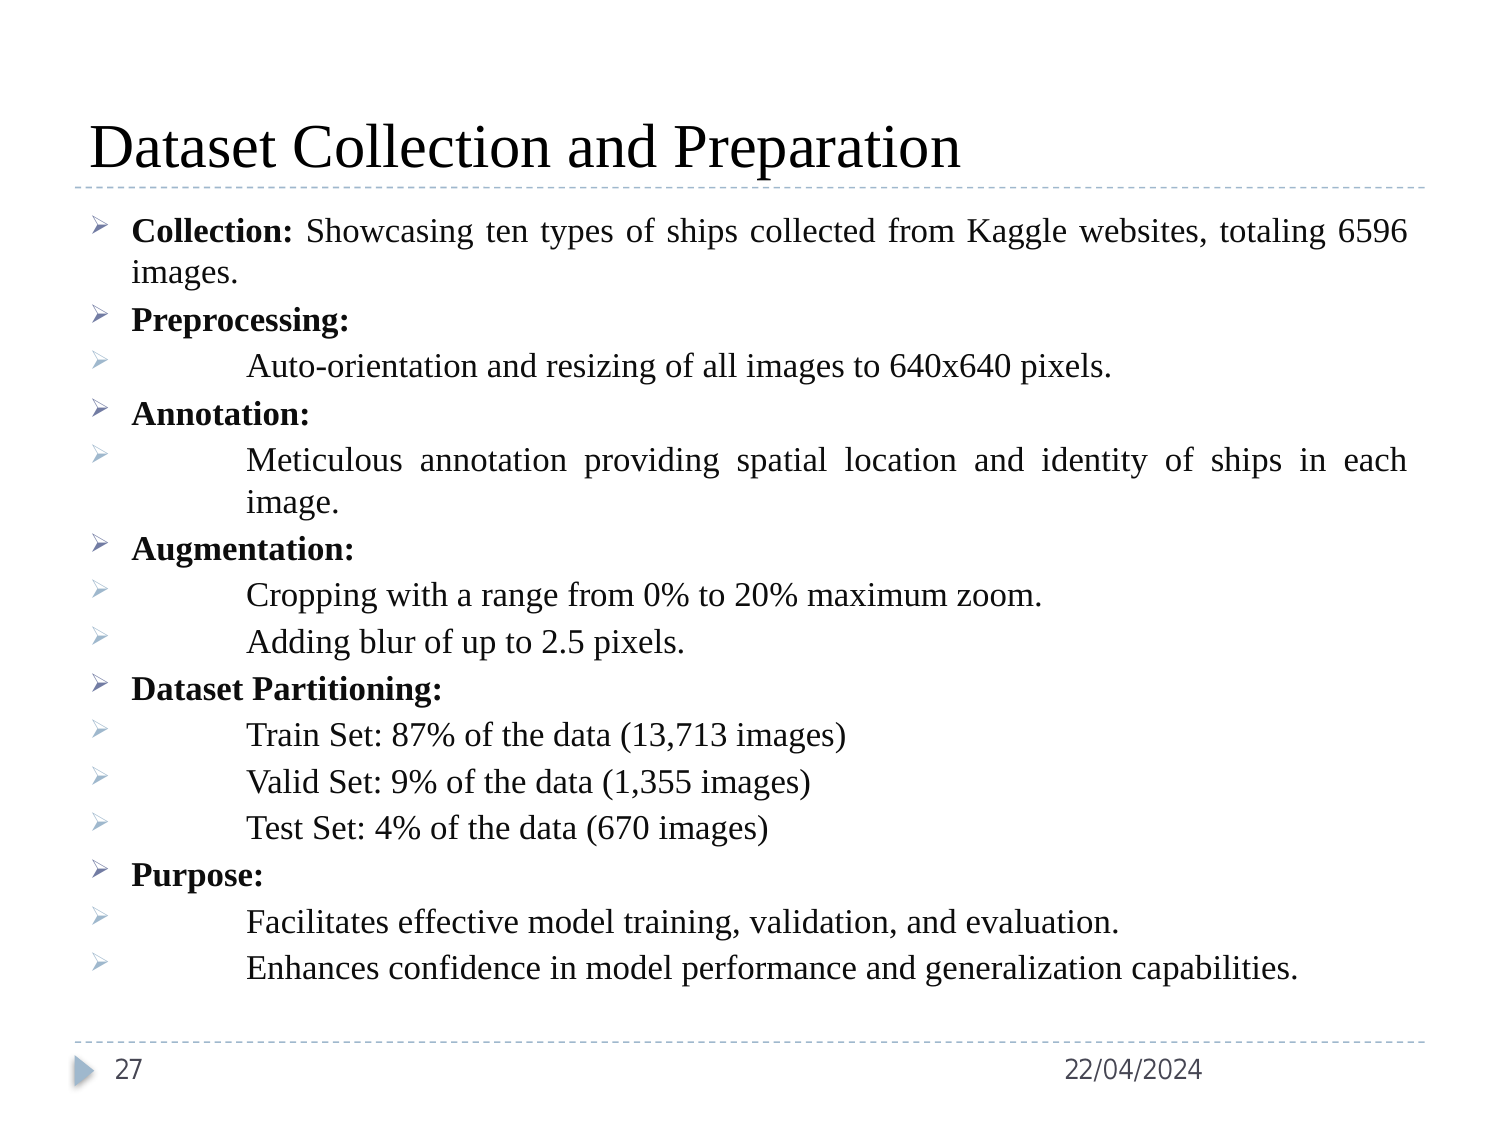

# Dataset Collection and Preparation
Collection: Showcasing ten types of ships collected from Kaggle websites, totaling 6596 images.
Preprocessing:
Auto-orientation and resizing of all images to 640x640 pixels.
Annotation:
Meticulous annotation providing spatial location and identity of ships in each image.
Augmentation:
Cropping with a range from 0% to 20% maximum zoom.
Adding blur of up to 2.5 pixels.
Dataset Partitioning:
Train Set: 87% of the data (13,713 images)
Valid Set: 9% of the data (1,355 images)
Test Set: 4% of the data (670 images)
Purpose:
Facilitates effective model training, validation, and evaluation.
Enhances confidence in model performance and generalization capabilities.

27
22/04/2024